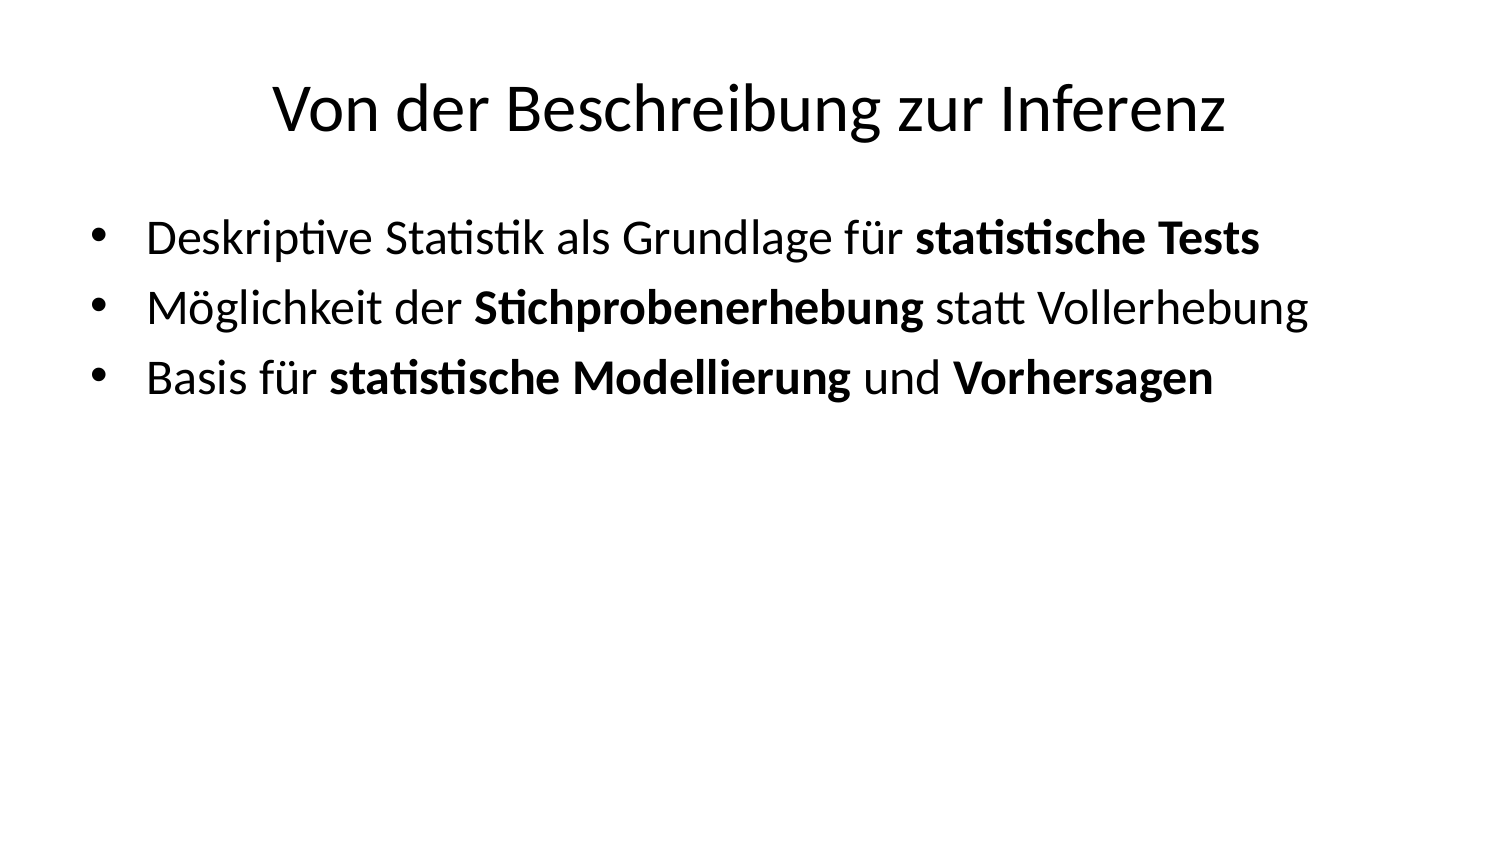

# Von der Beschreibung zur Inferenz
Deskriptive Statistik als Grundlage für statistische Tests
Möglichkeit der Stichprobenerhebung statt Vollerhebung
Basis für statistische Modellierung und Vorhersagen